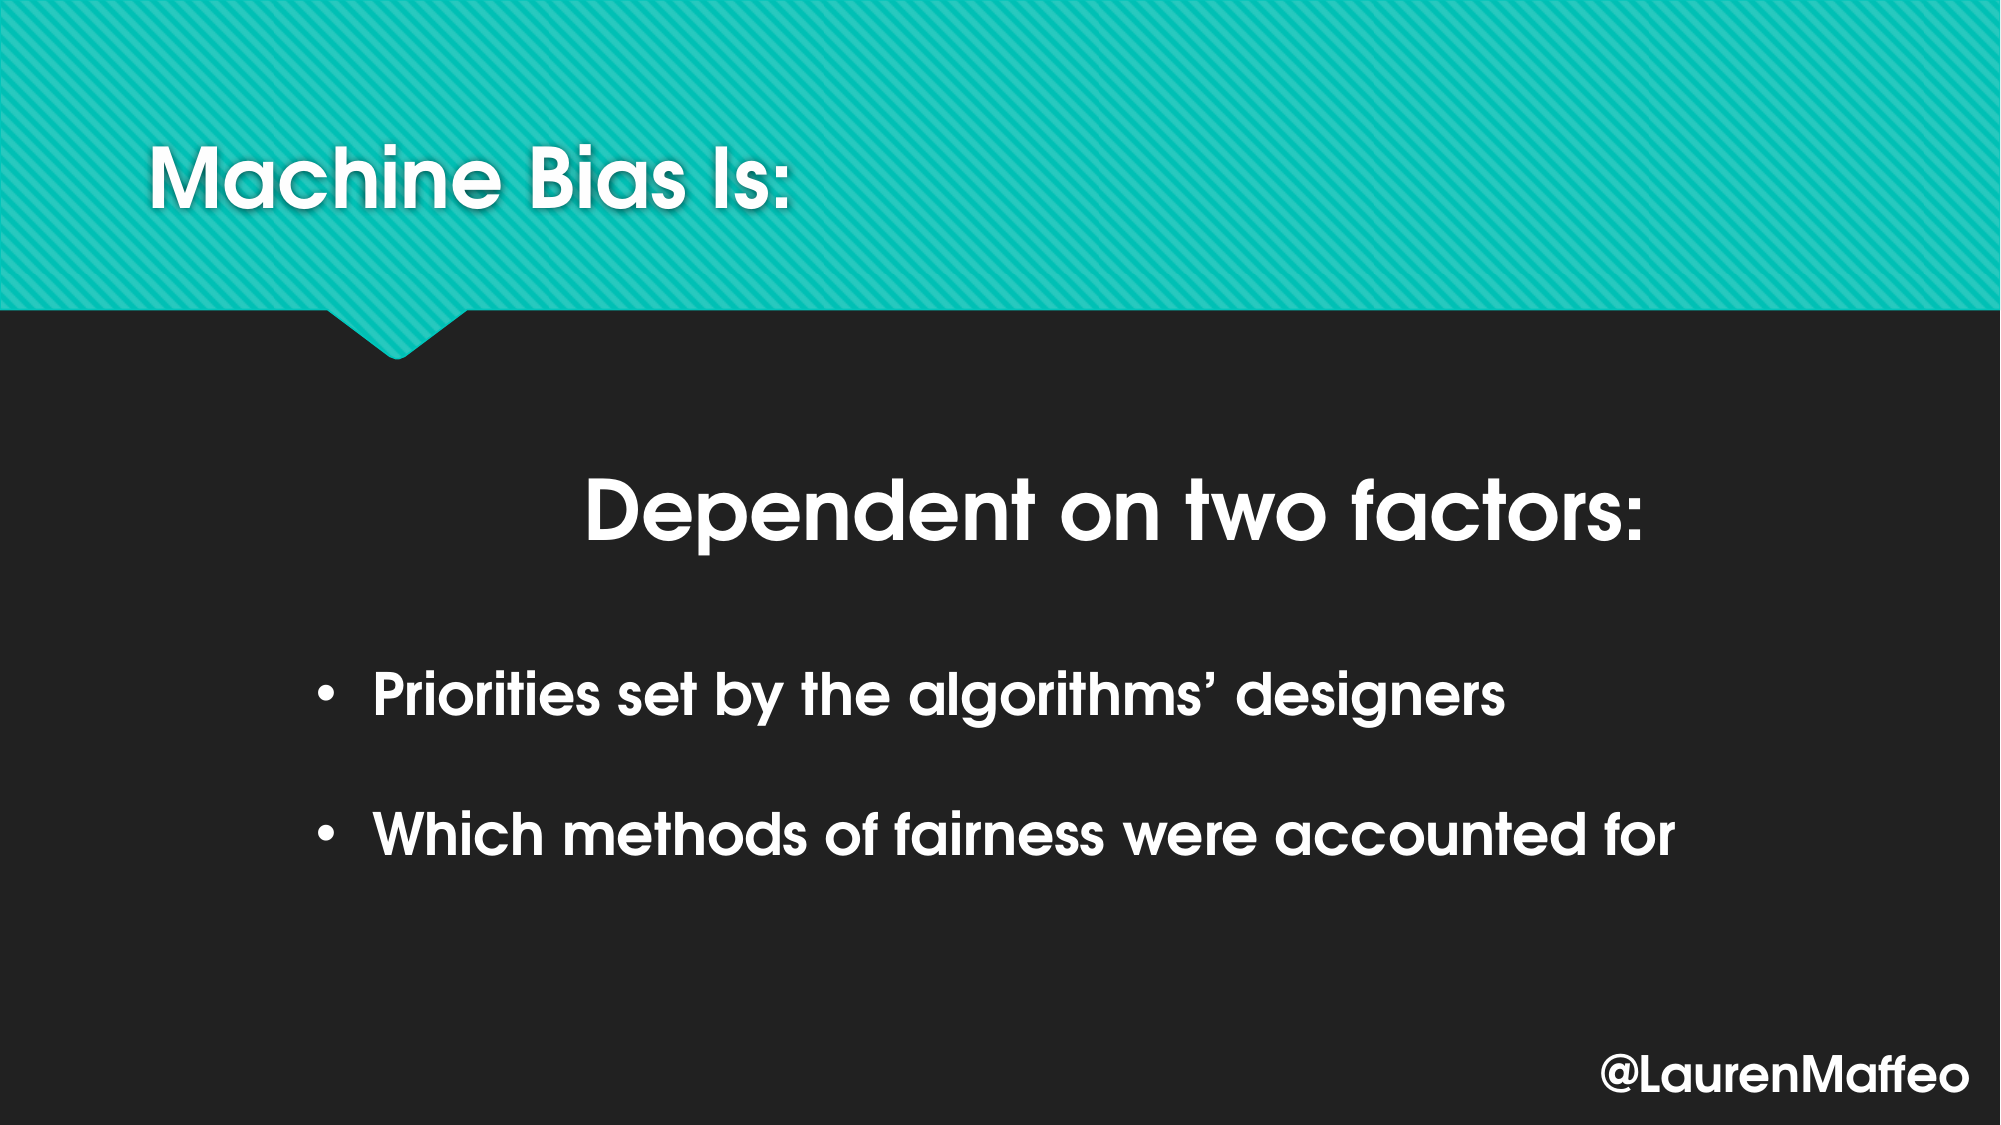

# Machine Bias Is:
Dependent on two factors:

Priorities set by the algorithms’ designers

Which methods of fairness were accounted for

@LaurenMaffeo